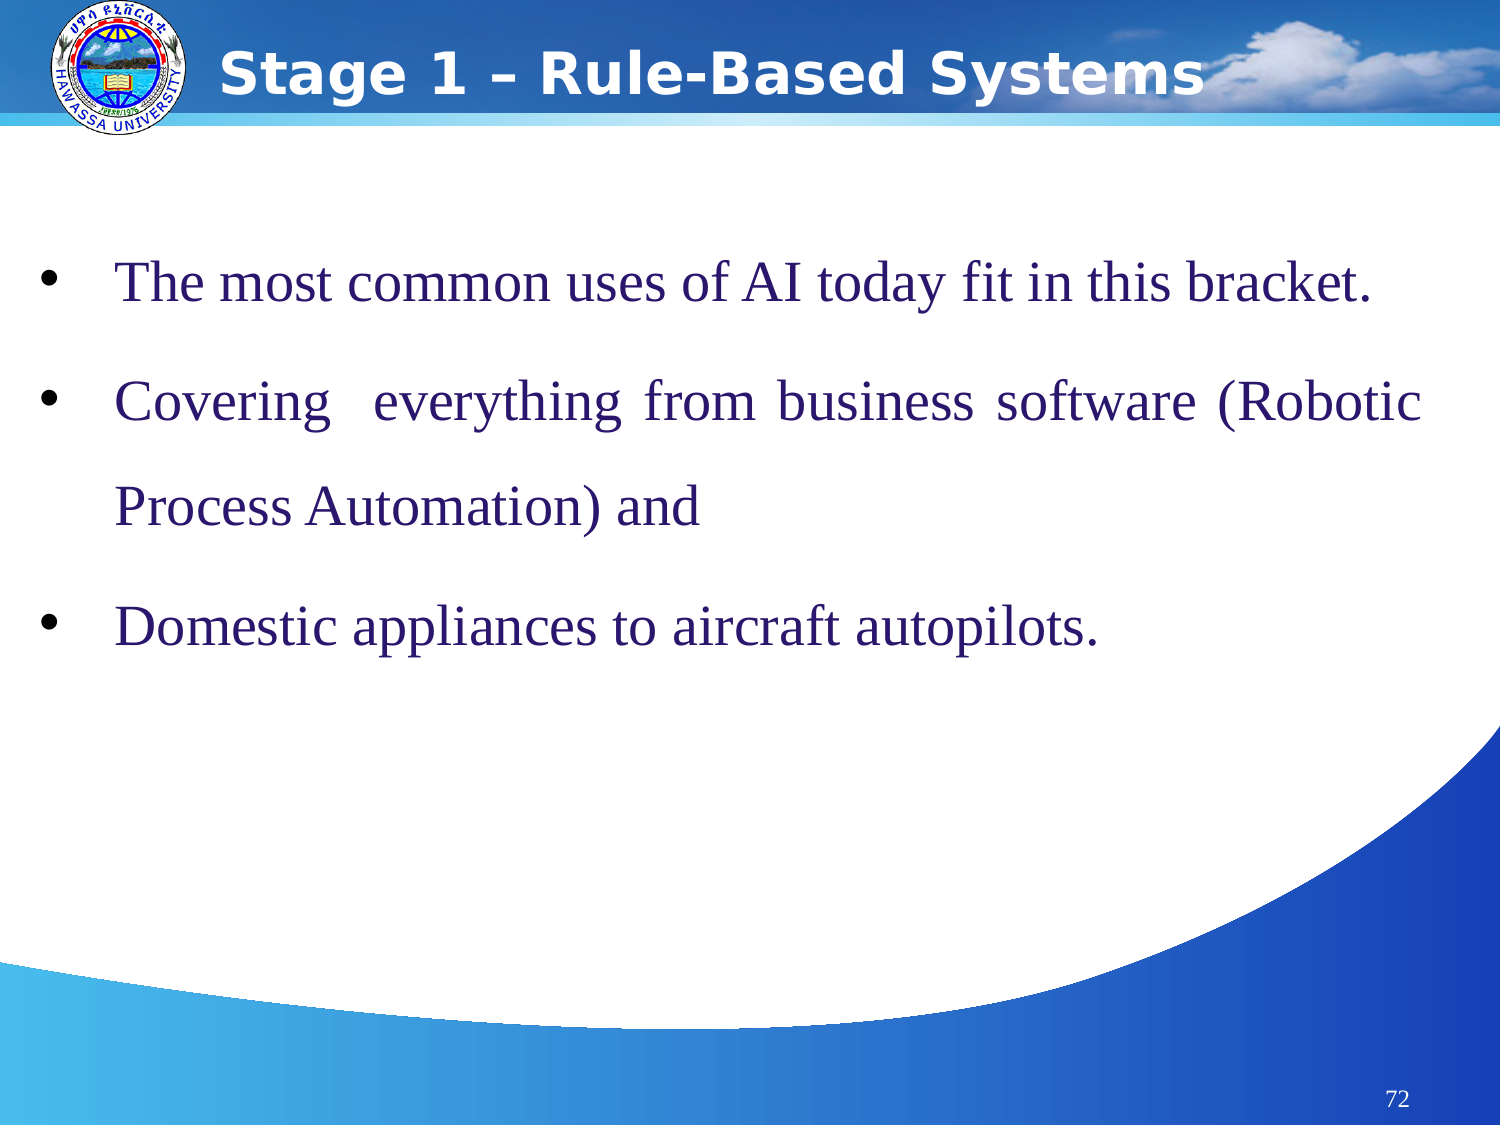

# Stage 1 – Rule-Based Systems
The most common uses of AI today fit in this bracket.
Covering  everything from business software (Robotic Process Automation) and
Domestic appliances to aircraft autopilots.
72